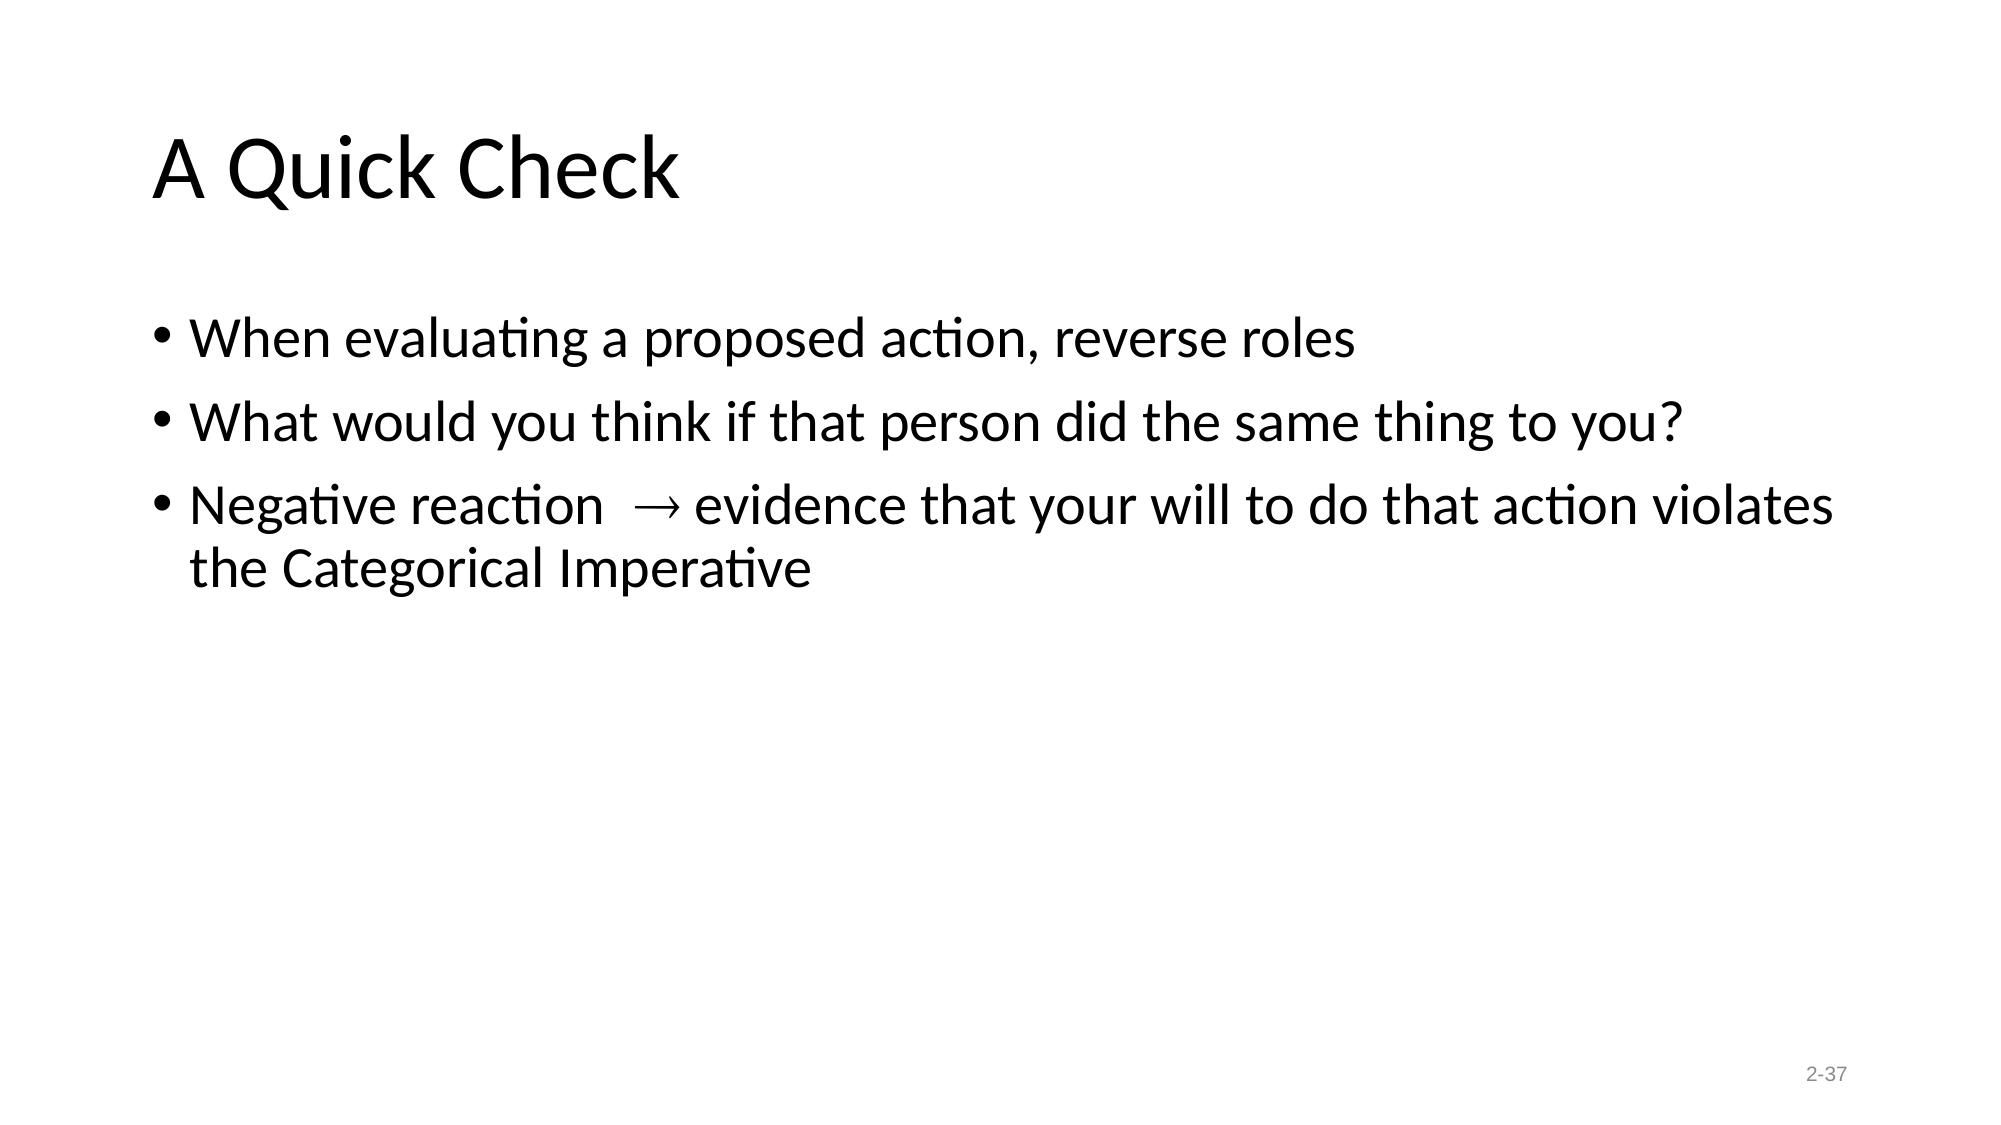

# A Quick Check
When evaluating a proposed action, reverse roles
What would you think if that person did the same thing to you?
Negative reaction → evidence that your will to do that action violates the Categorical Imperative
2-37